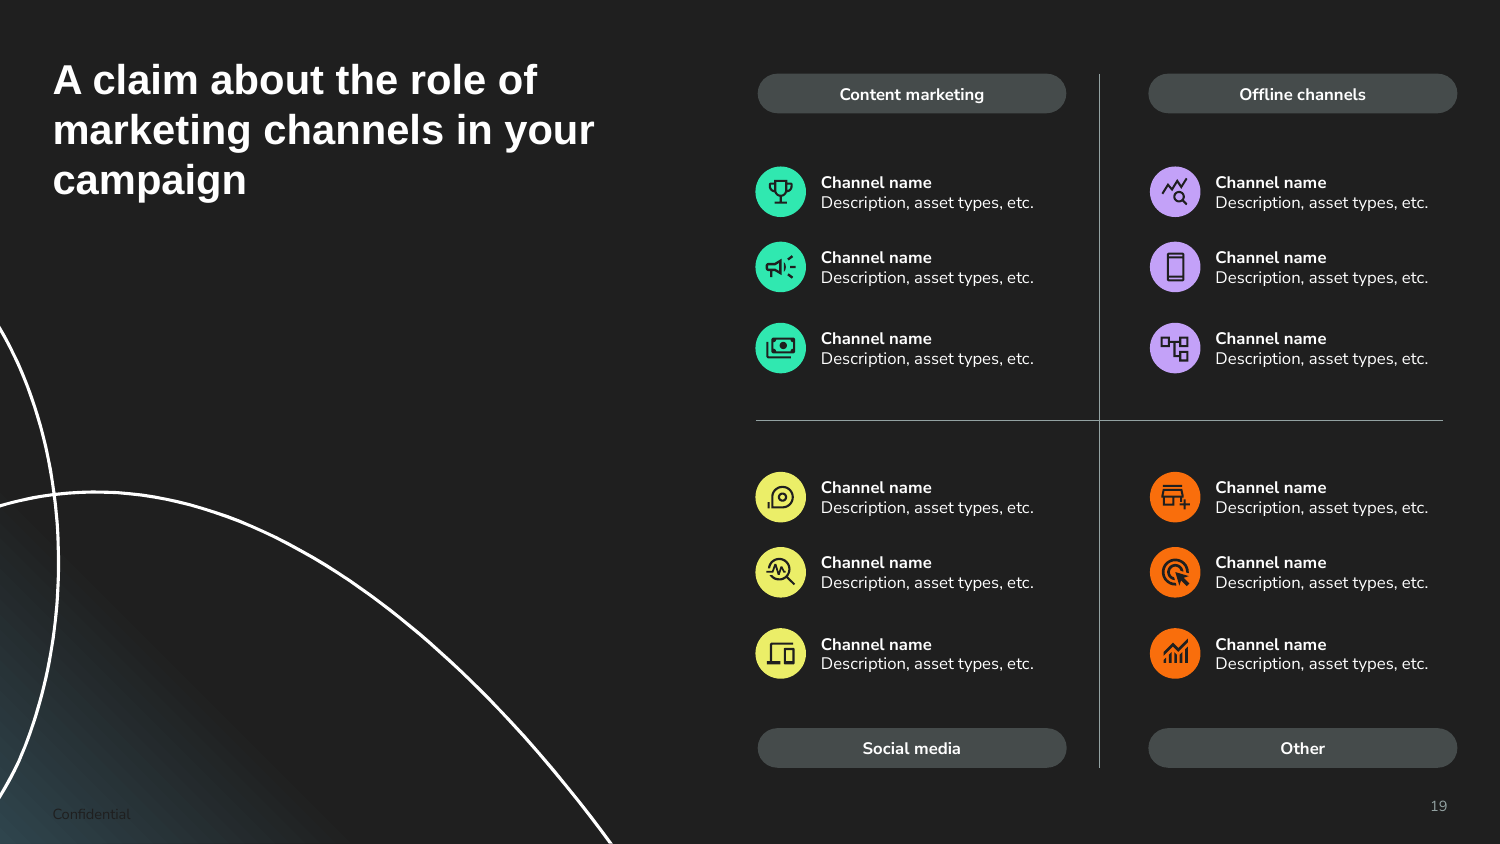

# A claim about the role of marketing channels in your campaign
Content marketing
Offline channels

Channel name
Description, asset types, etc.

Channel name
Description, asset types, etc.

Channel name
Description, asset types, etc.

Channel name
Description, asset types, etc.

Channel name
Description, asset types, etc.

Channel name
Description, asset types, etc.

Channel name
Description, asset types, etc.

Channel name
Description, asset types, etc.

Channel name
Description, asset types, etc.

Channel name
Description, asset types, etc.

Channel name
Description, asset types, etc.

Channel name
Description, asset types, etc.

Social media
Other
Confidential